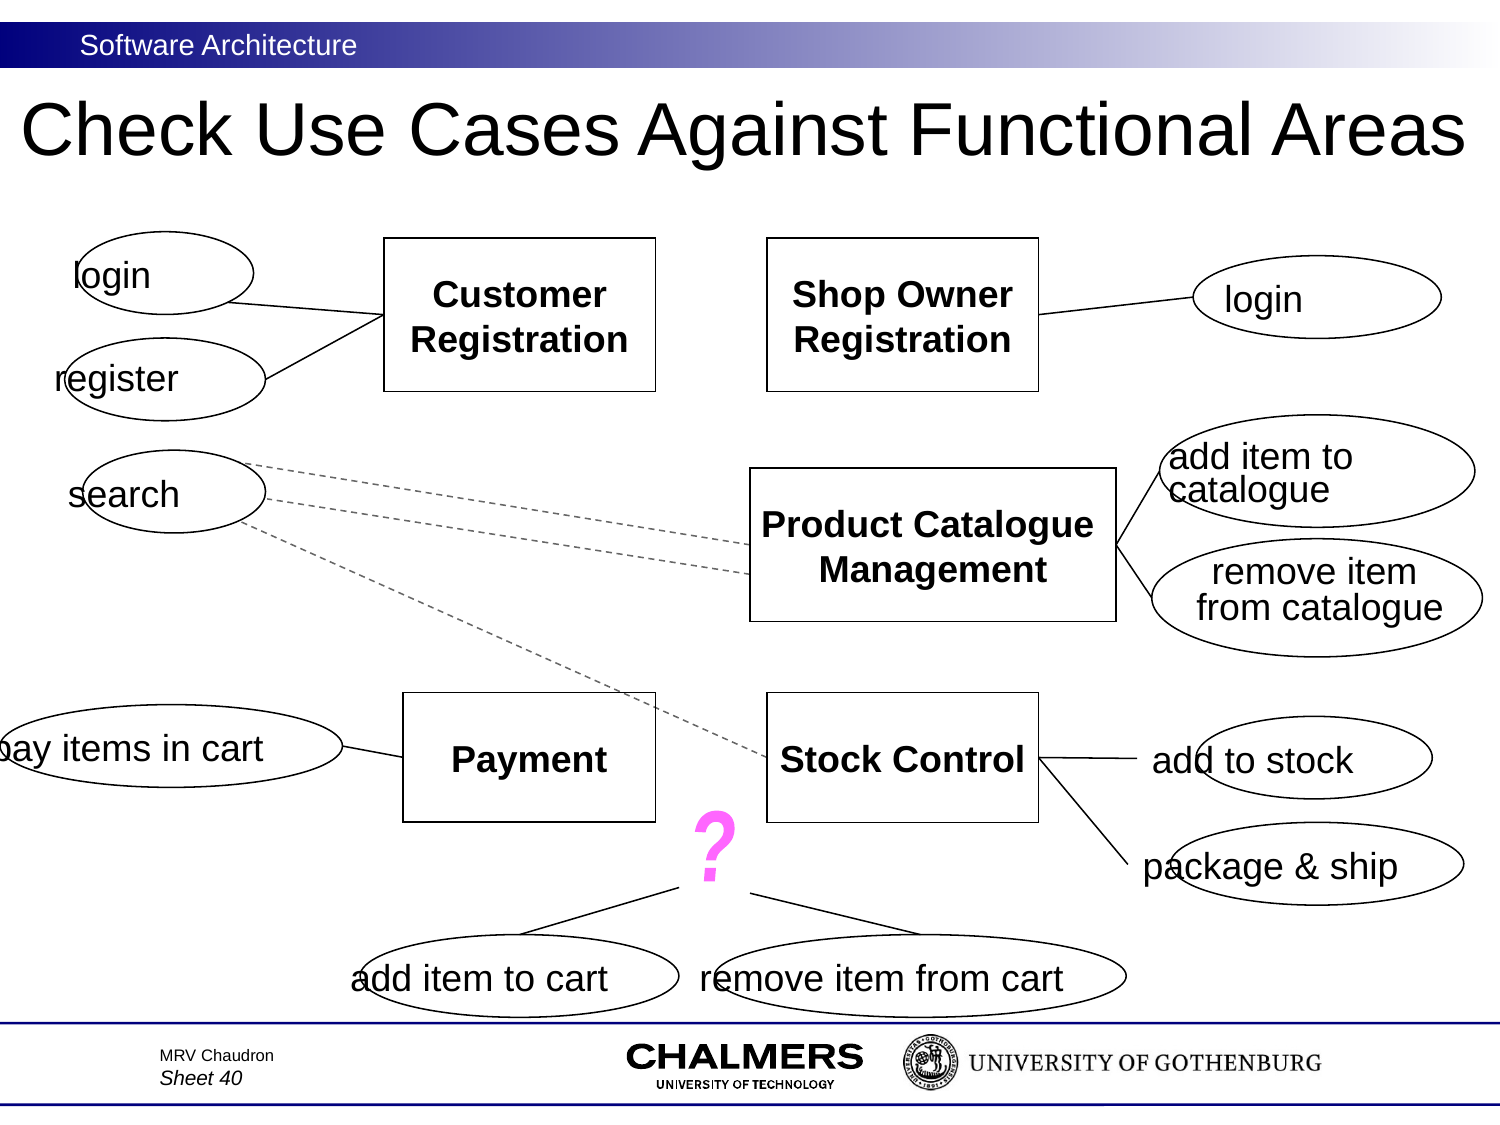

# Check Use Cases Against Functional Areas

login
Customer
Registration
Shop Owner
Registration

login

register

add item to
catalogue

search
Product Catalogue
Management

remove item
from catalogue
Payment
Stock Control

pay items in cart

add to stock
?

package & ship

add item to cart

remove item from cart
MRV Chaudron
Sheet 40